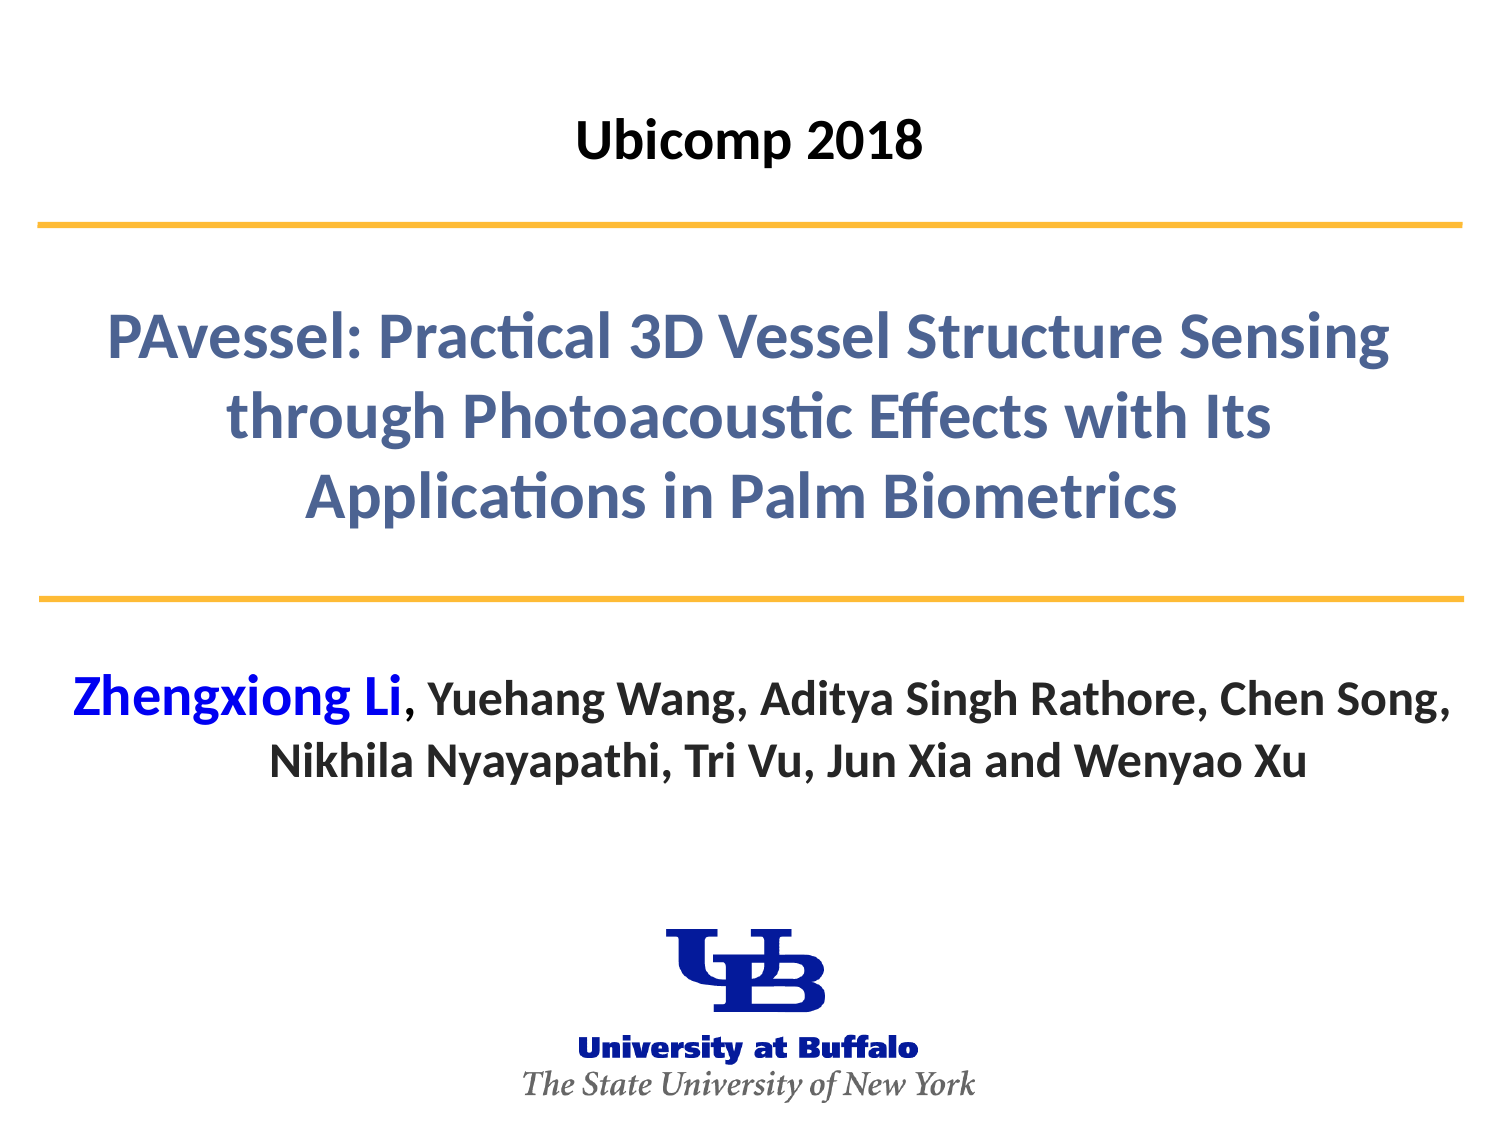

Ubicomp 2018
# PAvessel: Practical 3D Vessel Structure Sensing through Photoacoustic Effects with Its Applications in Palm Biometrics
Zhengxiong Li, Yuehang Wang, Aditya Singh Rathore, Chen Song, Nikhila Nyayapathi, Tri Vu, Jun Xia and Wenyao Xu